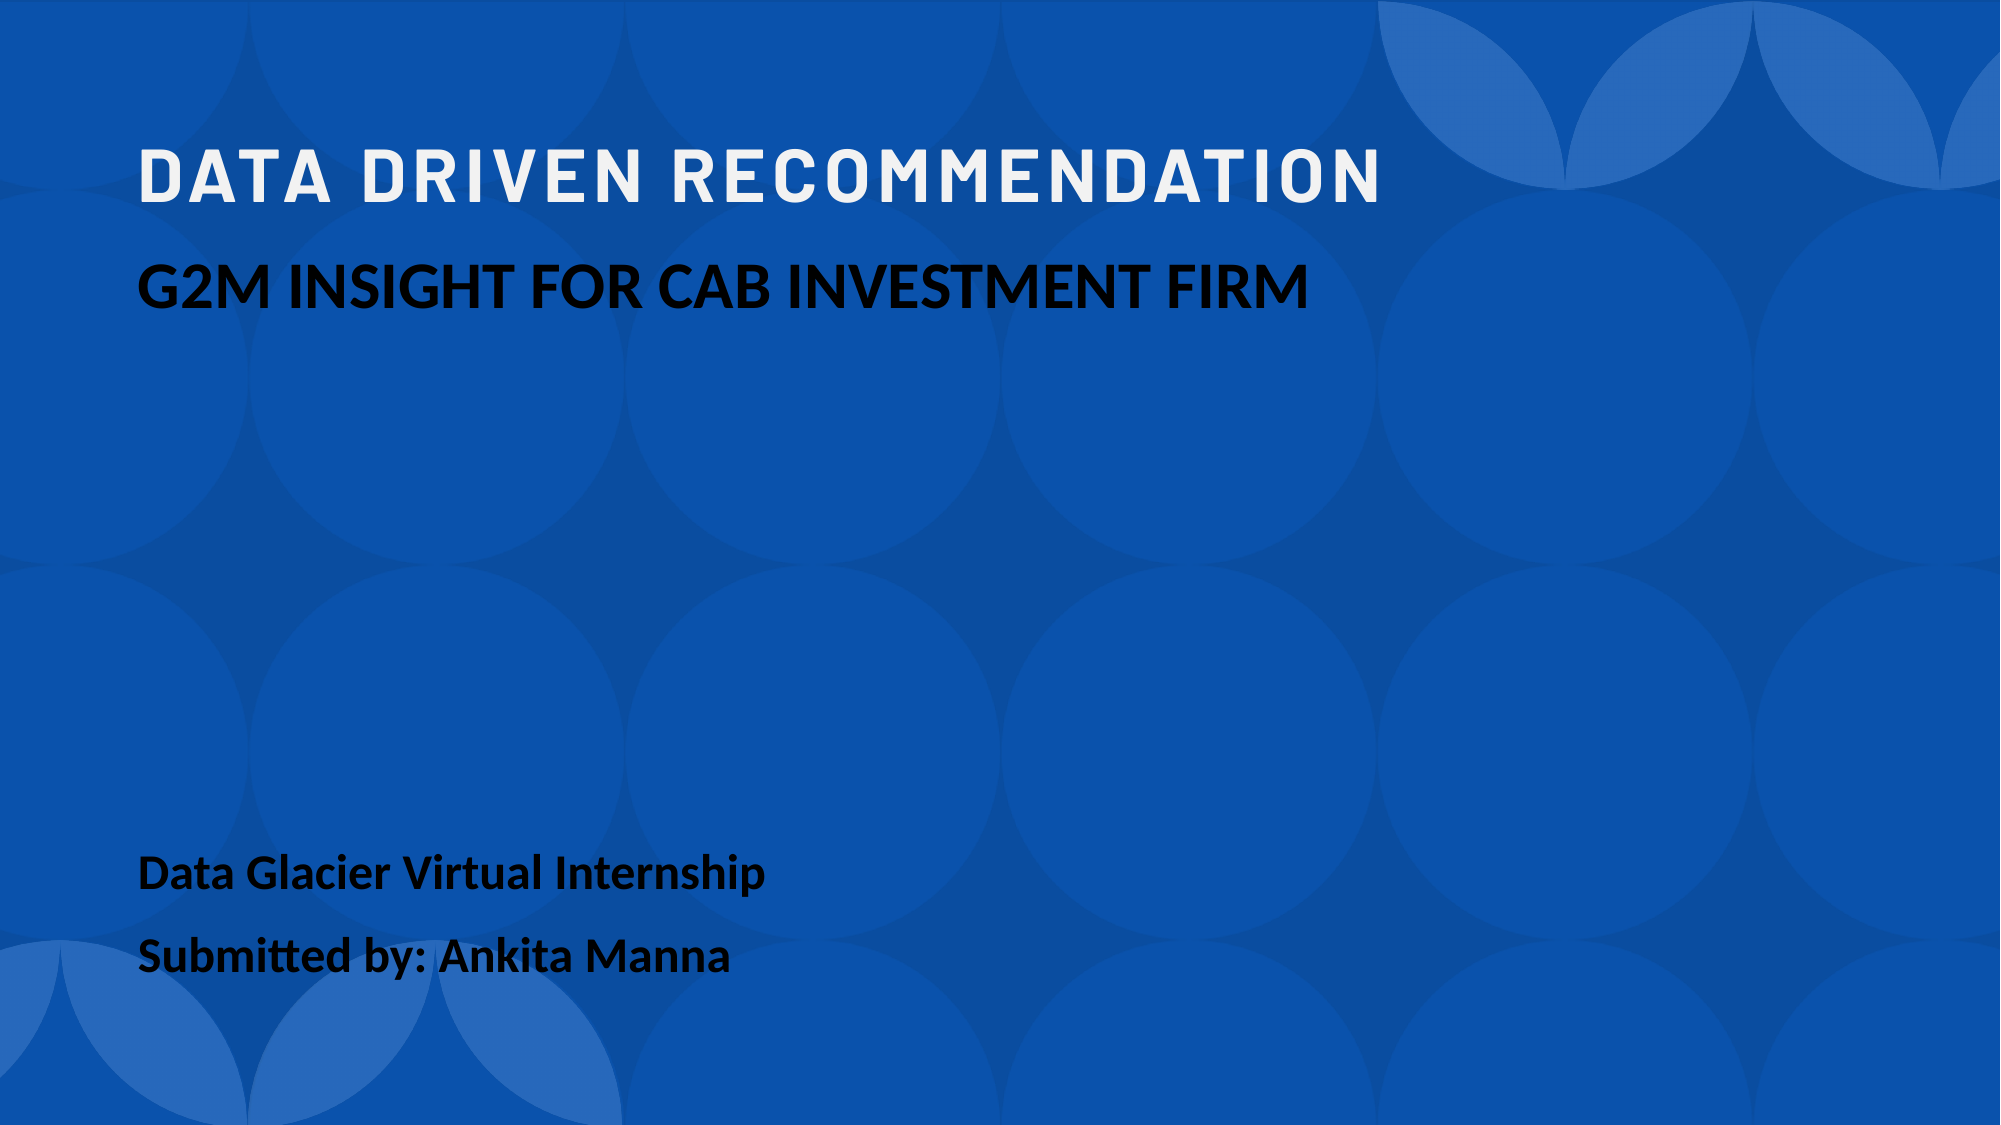

# Data Driven recommendation
G2M INSIGHT FOR CAB INVESTMENT FIRM

Data Glacier Virtual Internship
Submitted by: Ankita Manna